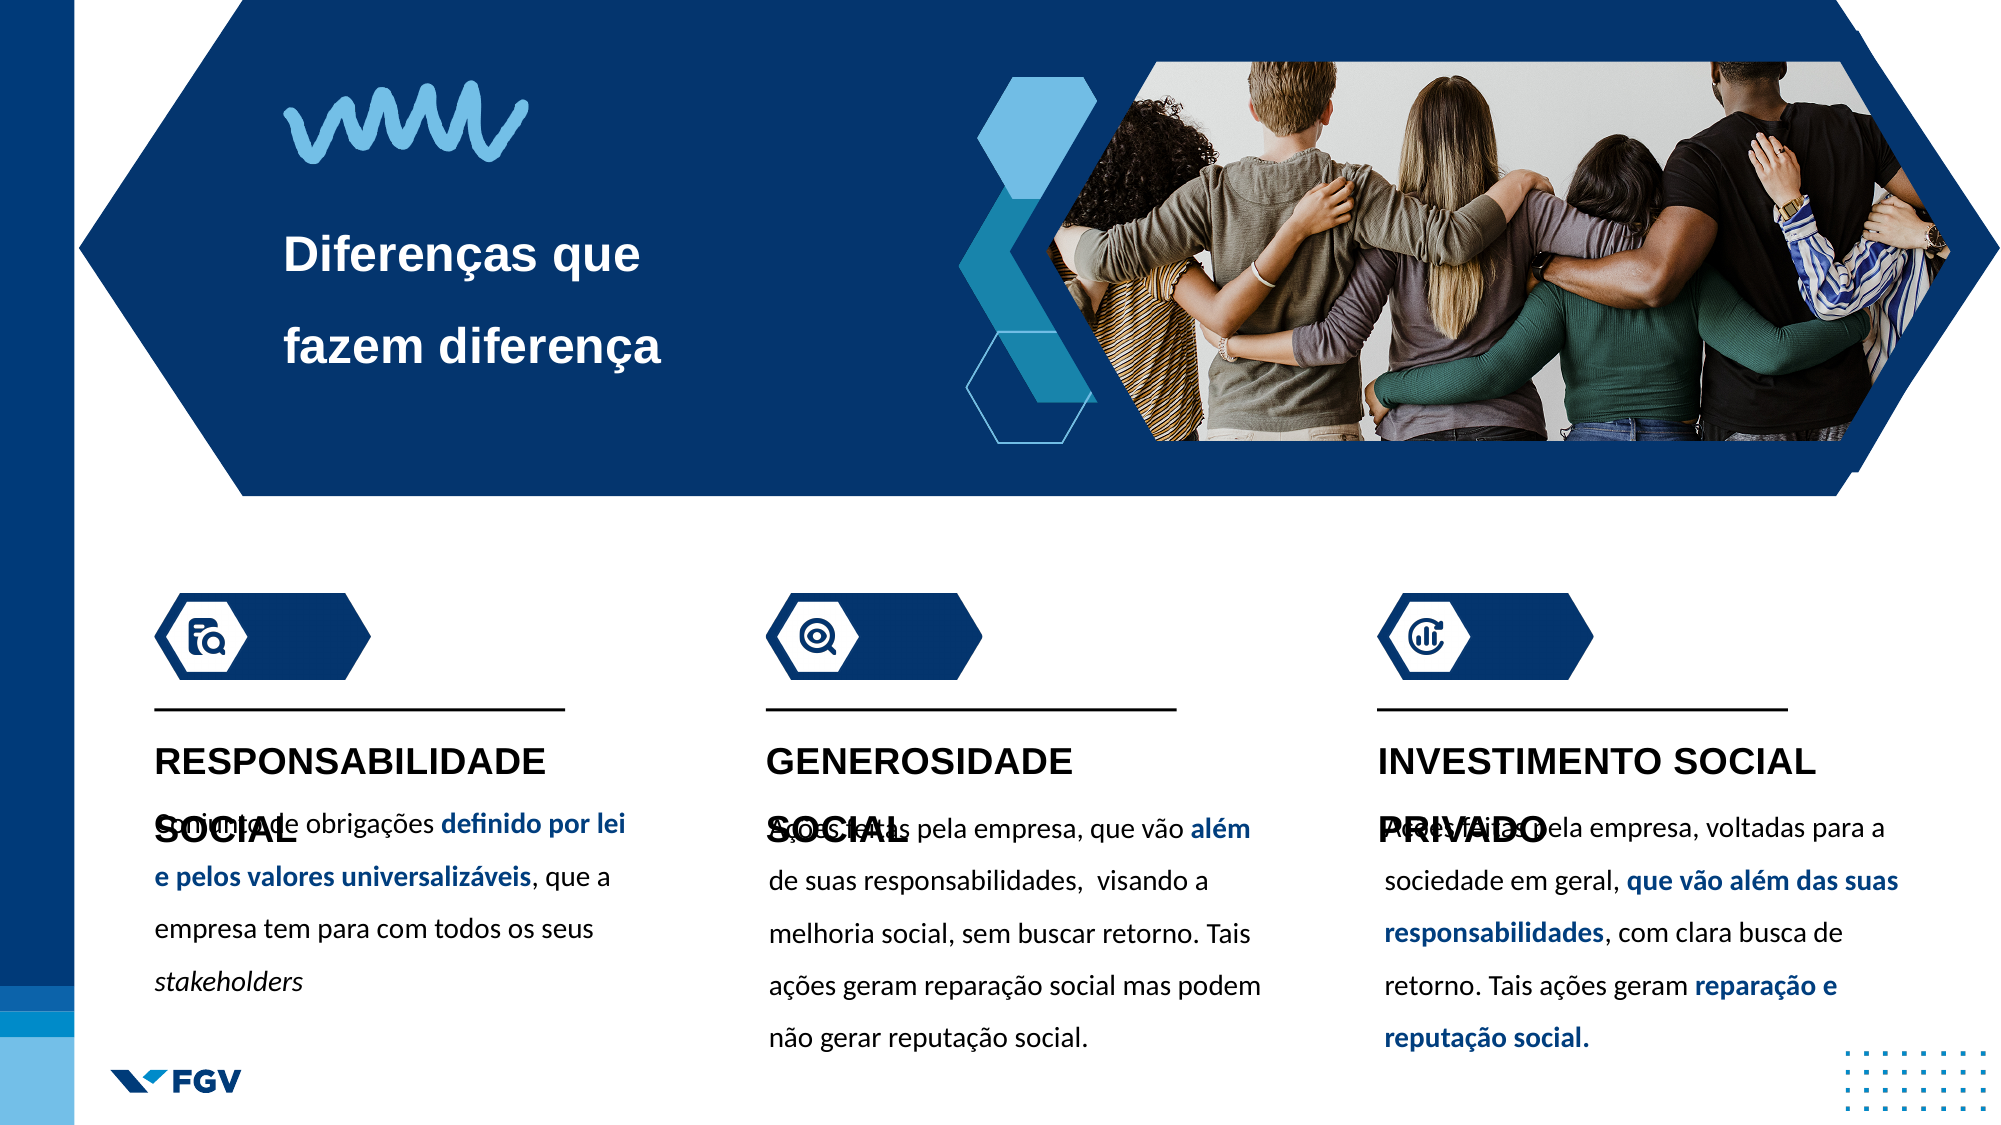

Diferenças que fazem diferença

RESPONSABILIDADE SOCIAL
GENEROSIDADE SOCIAL

INVESTIMENTO SOCIAL PRIVADO

Conjunto de obrigações definido por lei e pelos valores universalizáveis, que a empresa tem para com todos os seus stakeholders
Ações feitas pela empresa, voltadas para a sociedade em geral, que vão além das suas responsabilidades, com clara busca de retorno. Tais ações geram reparação e reputação social.
Ações feitas pela empresa, que vão além de suas responsabilidades,  visando a melhoria social, sem buscar retorno. Tais ações geram reparação social mas podem não gerar reputação social.